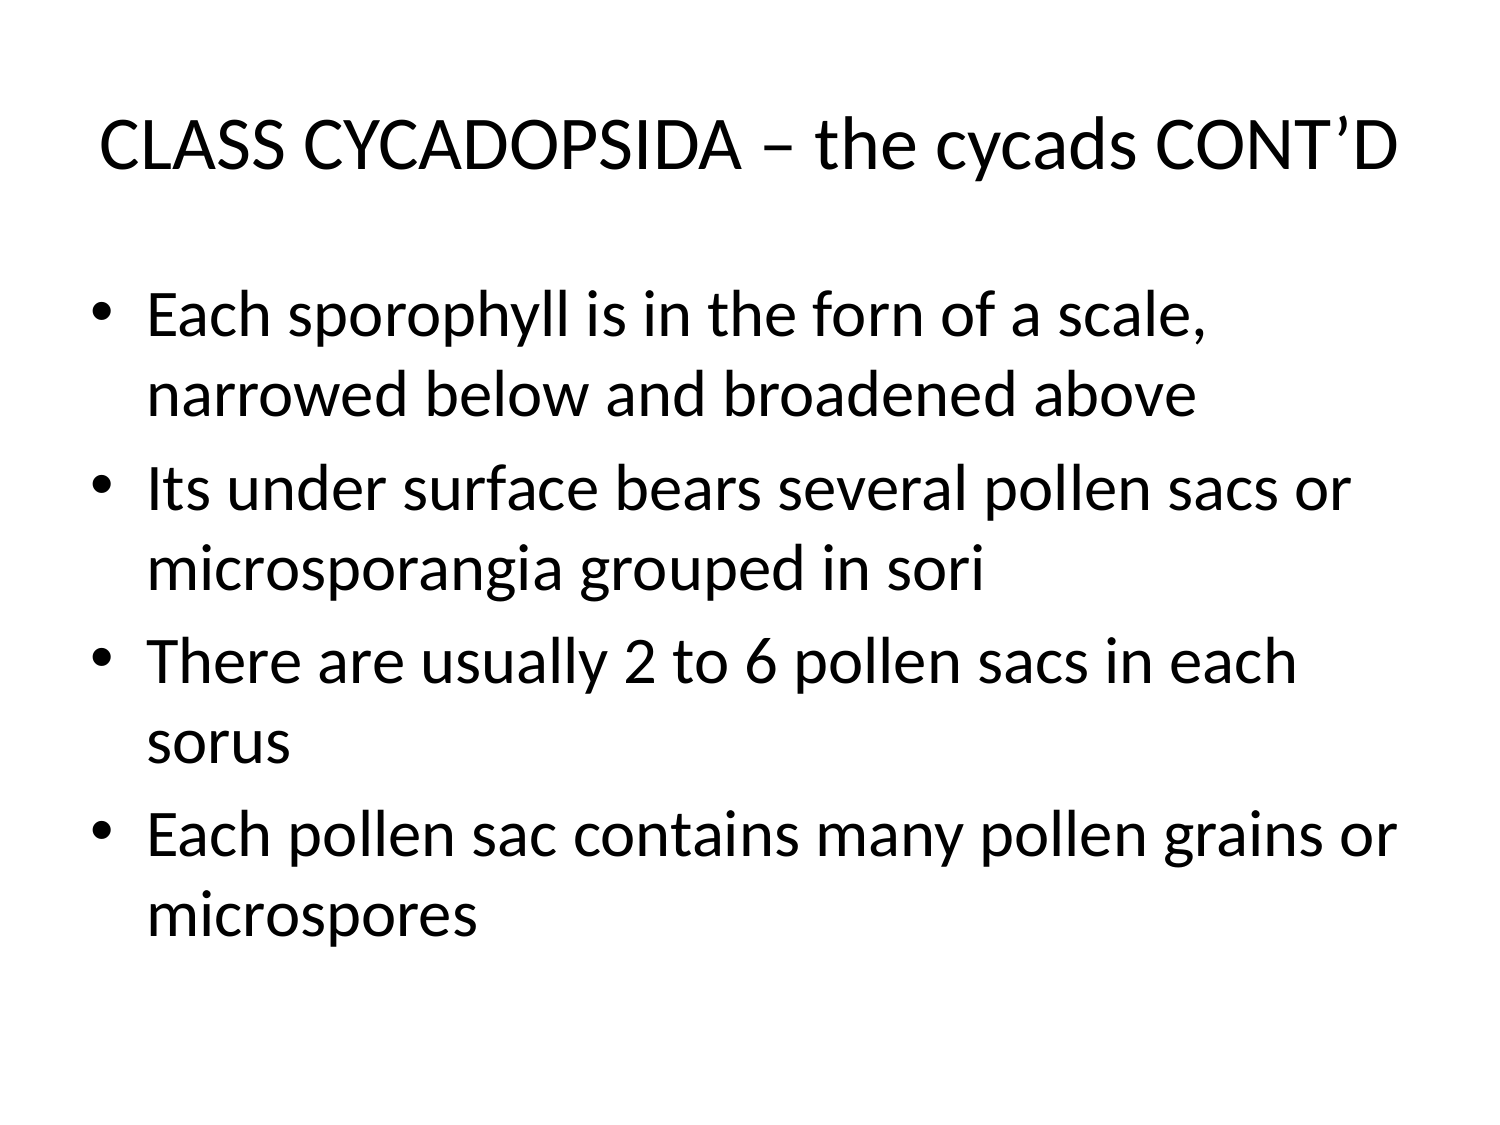

# CLASS CYCADOPSIDA – the cycads CONT’D
Each sporophyll is in the forn of a scale, narrowed below and broadened above
Its under surface bears several pollen sacs or microsporangia grouped in sori
There are usually 2 to 6 pollen sacs in each sorus
Each pollen sac contains many pollen grains or microspores